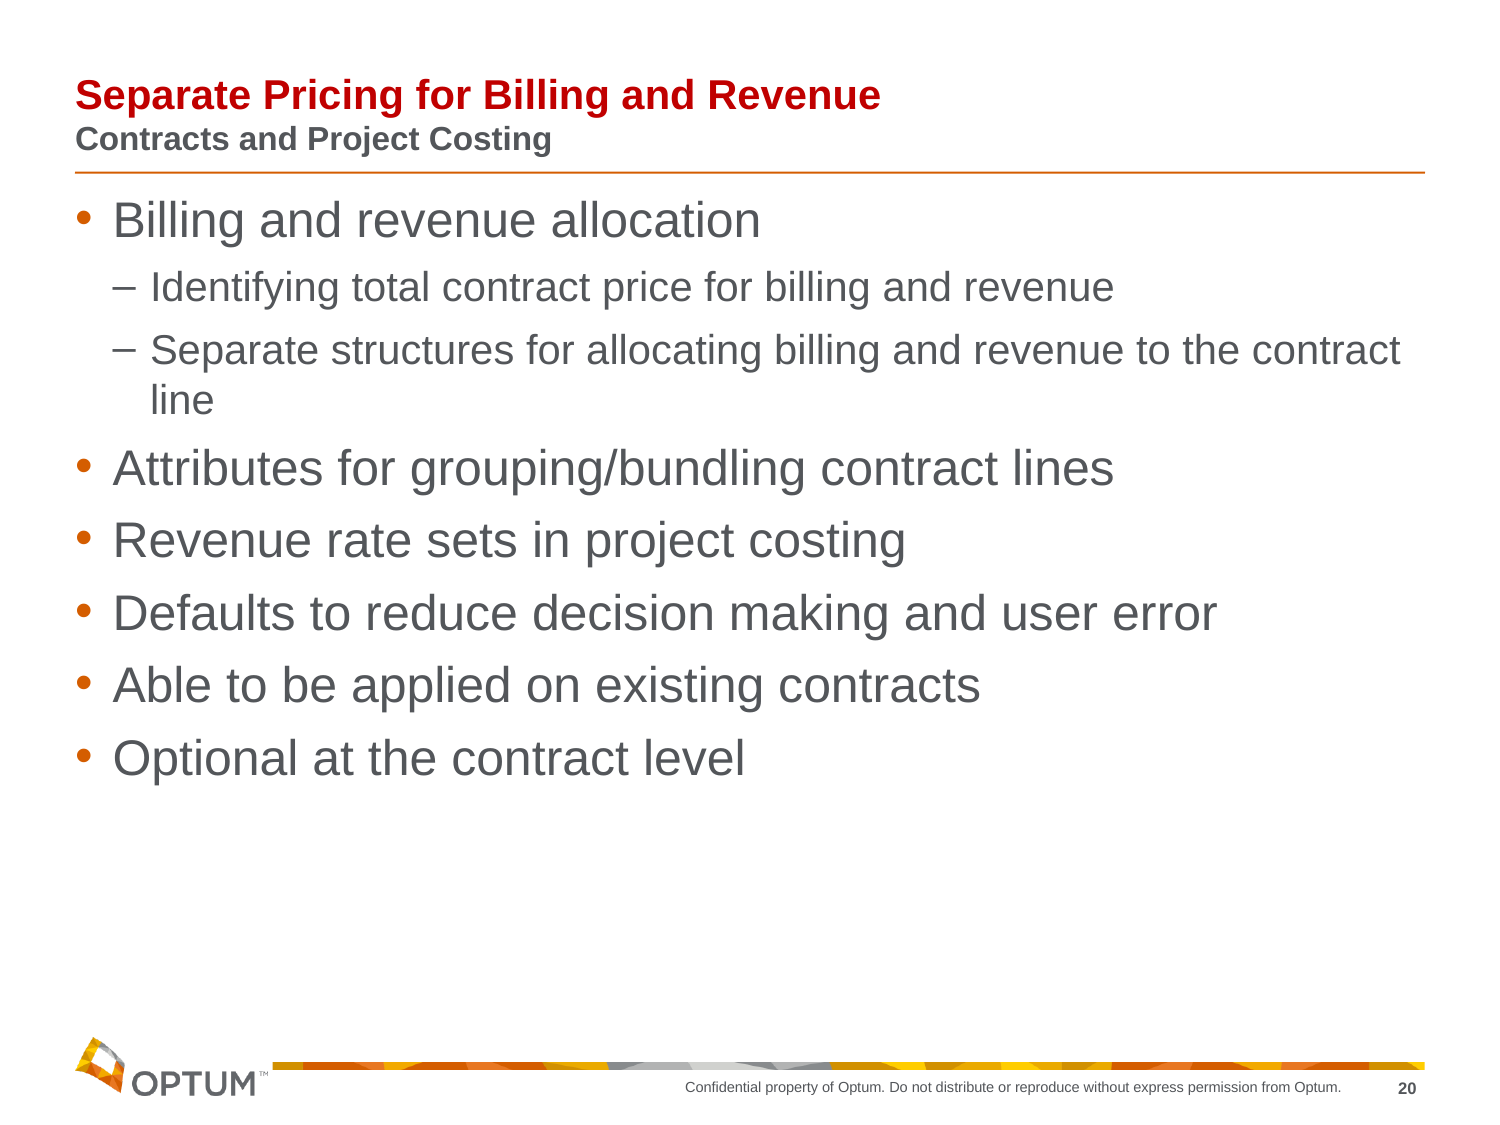

# Separate Pricing for Billing and Revenue Contracts and Project Costing
Billing and revenue allocation
Identifying total contract price for billing and revenue
Separate structures for allocating billing and revenue to the contract line
Attributes for grouping/bundling contract lines
Revenue rate sets in project costing
Defaults to reduce decision making and user error
Able to be applied on existing contracts
Optional at the contract level